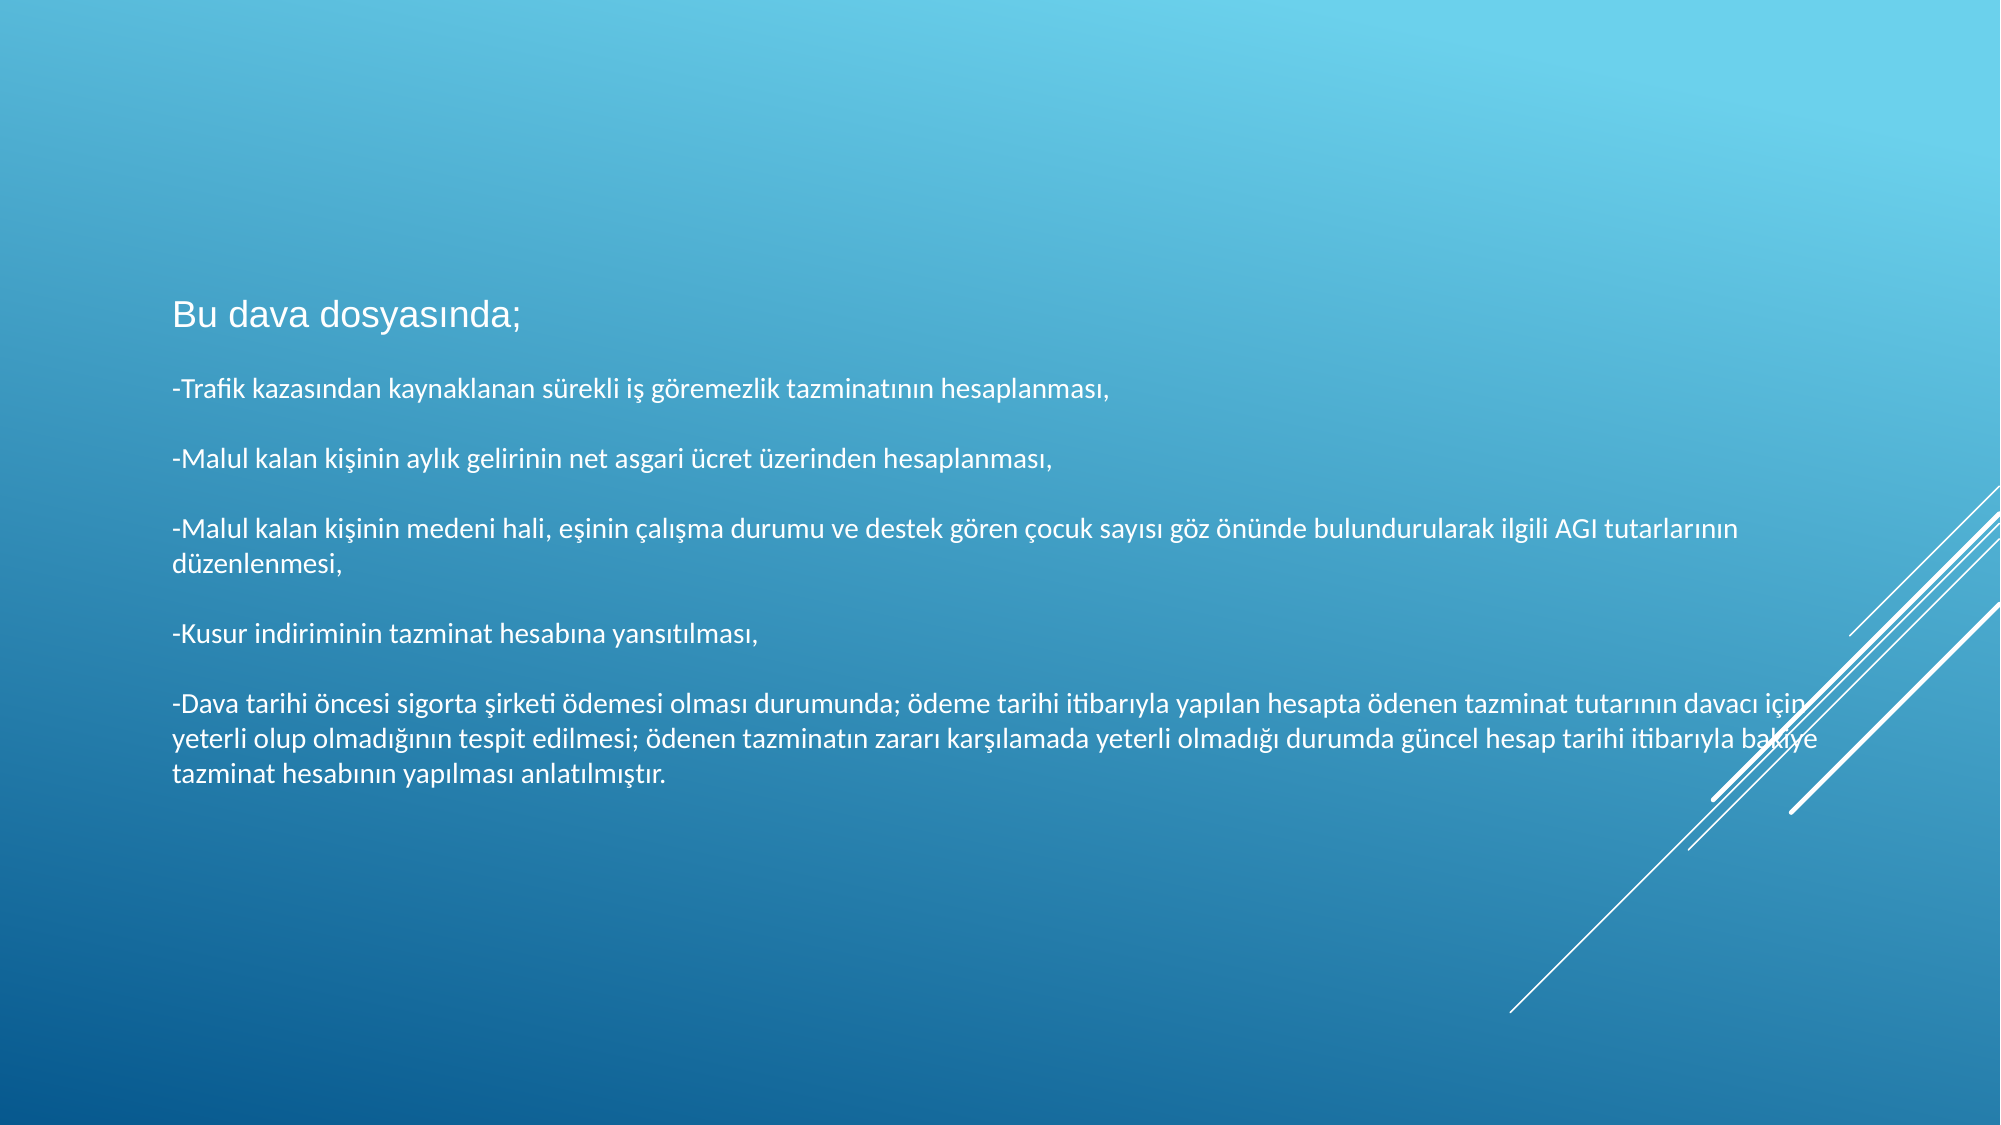

Bu dava dosyasında;
-Trafik kazasından kaynaklanan sürekli iş göremezlik tazminatının hesaplanması,
-Malul kalan kişinin aylık gelirinin net asgari ücret üzerinden hesaplanması,
-Malul kalan kişinin medeni hali, eşinin çalışma durumu ve destek gören çocuk sayısı göz önünde bulundurularak ilgili AGI tutarlarının düzenlenmesi,
-Kusur indiriminin tazminat hesabına yansıtılması,
-Dava tarihi öncesi sigorta şirketi ödemesi olması durumunda; ödeme tarihi itibarıyla yapılan hesapta ödenen tazminat tutarının davacı için yeterli olup olmadığının tespit edilmesi; ödenen tazminatın zararı karşılamada yeterli olmadığı durumda güncel hesap tarihi itibarıyla bakiye tazminat hesabının yapılması anlatılmıştır.